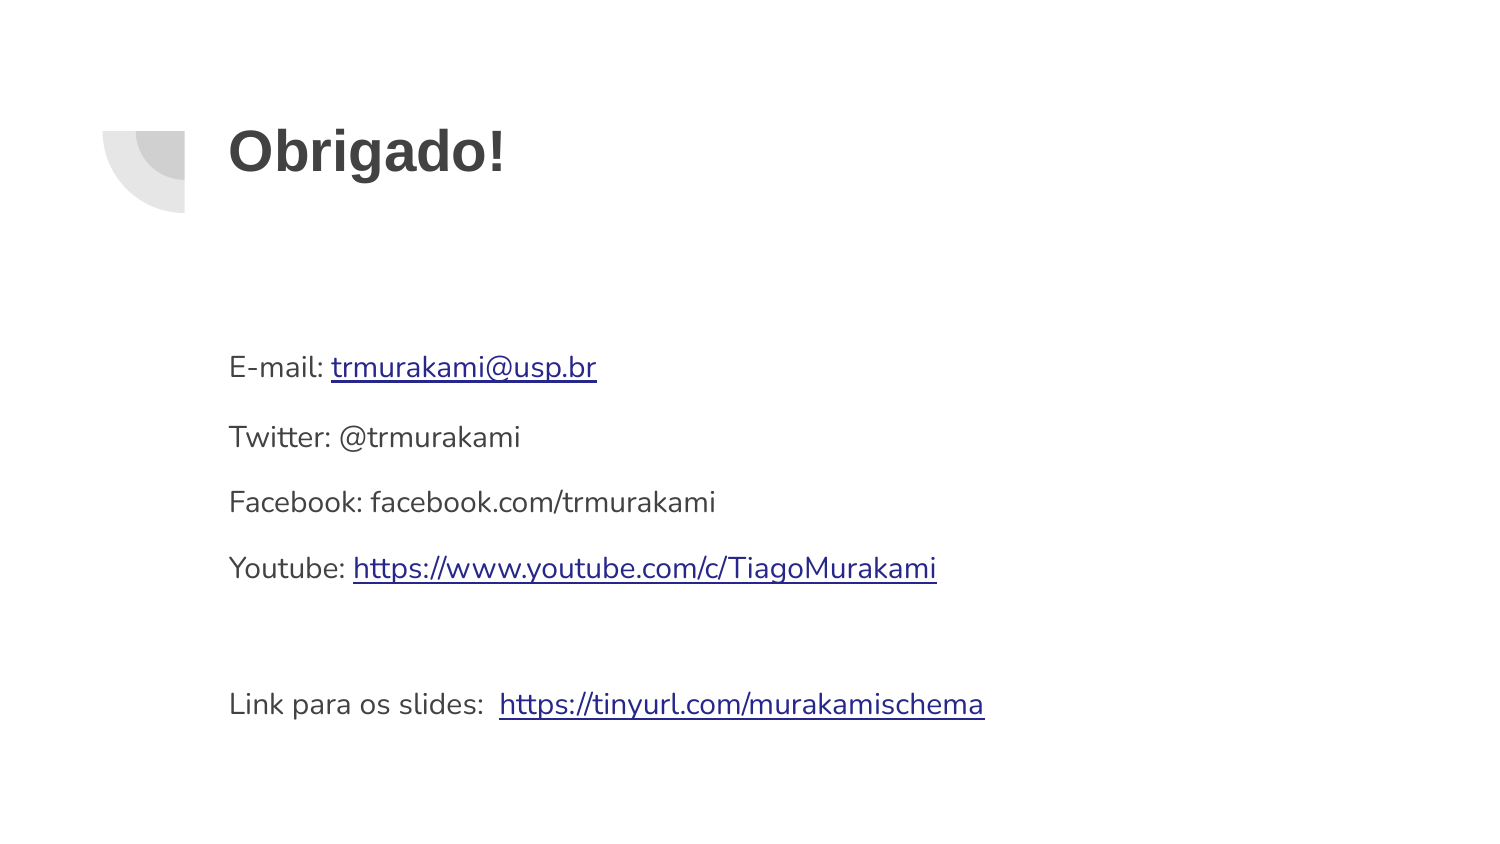

# Obrigado!
E-mail: trmurakami@usp.br
Twitter: @trmurakami
Facebook: facebook.com/trmurakami
Youtube: https://www.youtube.com/c/TiagoMurakami

Link para os slides:  https://tinyurl.com/murakamischema